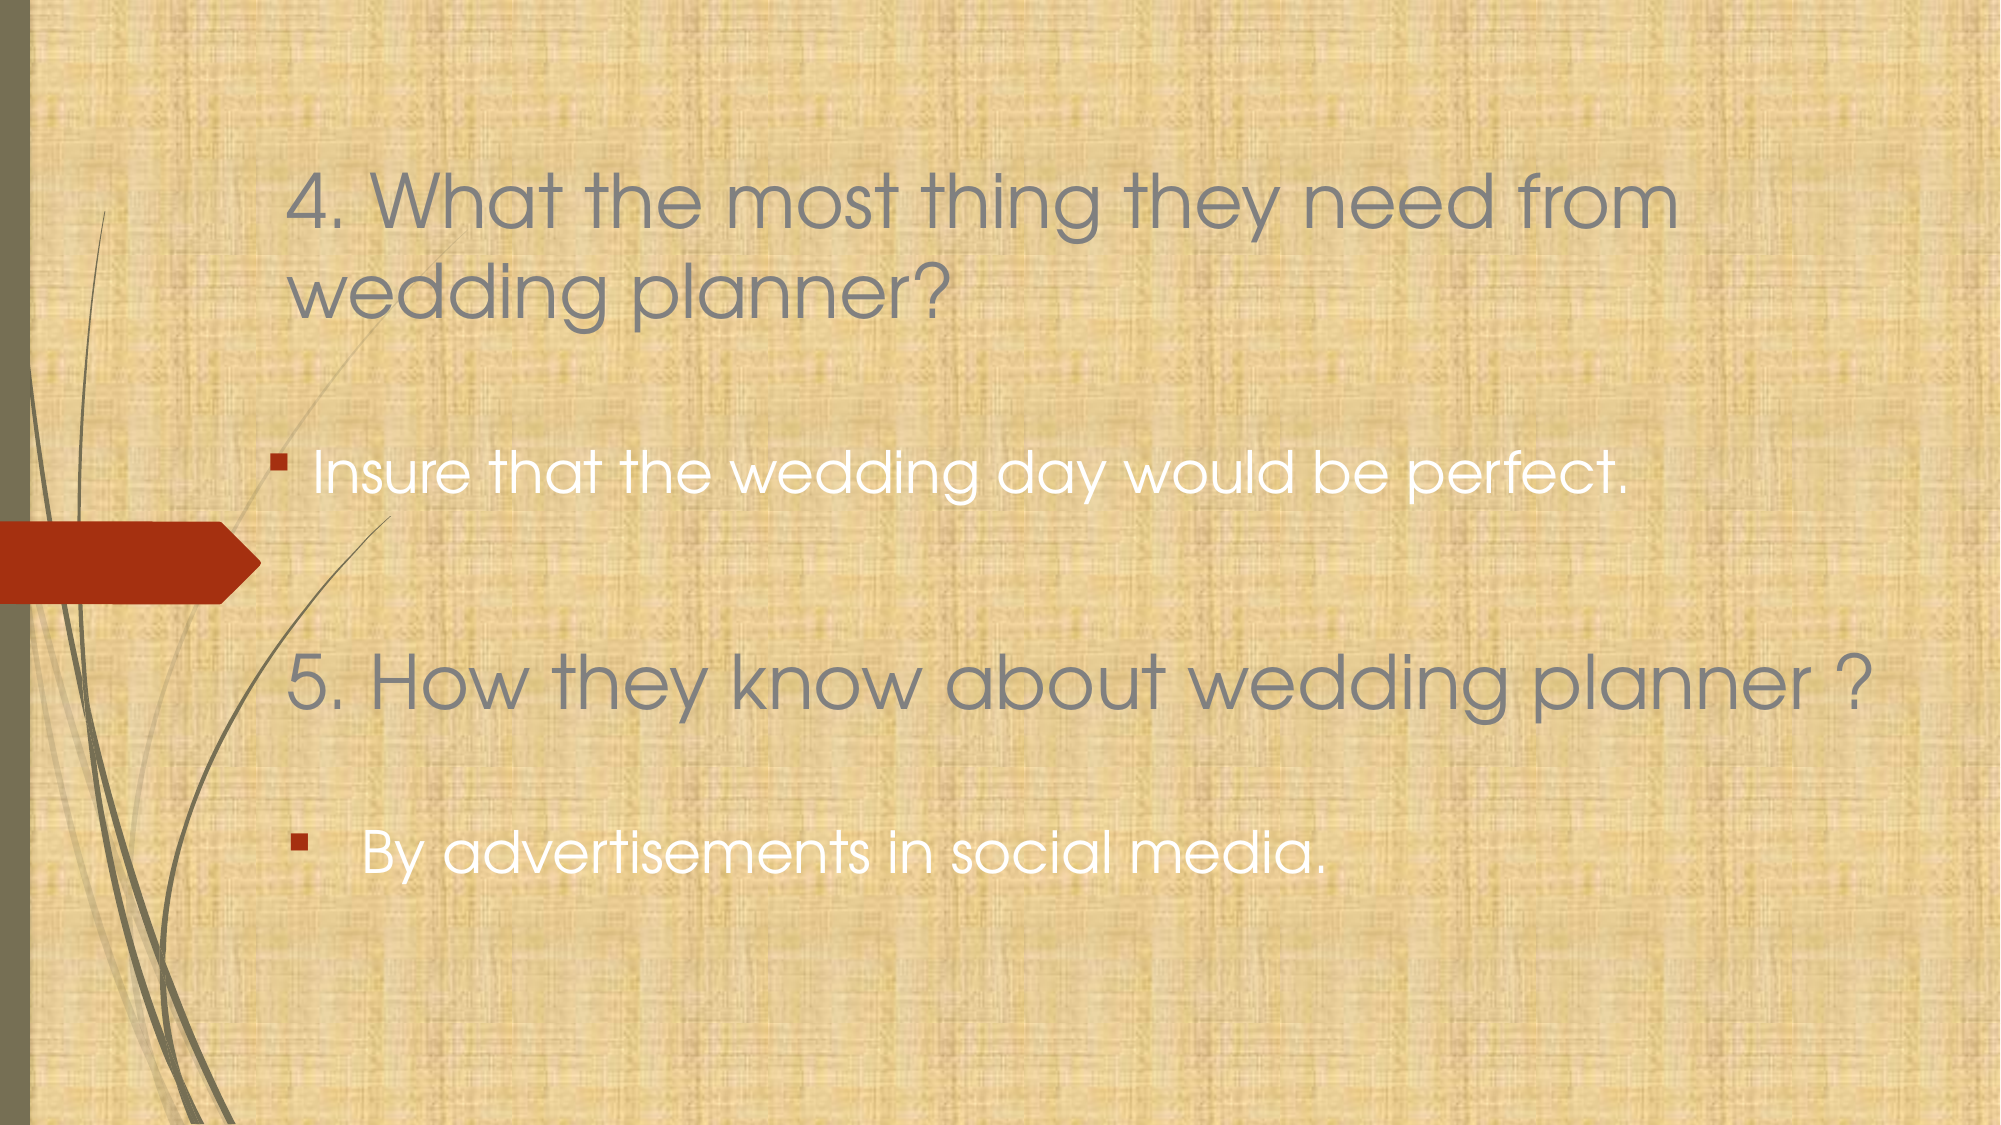

# 4. What the most thing they need from wedding planner?
Insure that the wedding day would be perfect.
5. How they know about wedding planner ?
By advertisements in social media.